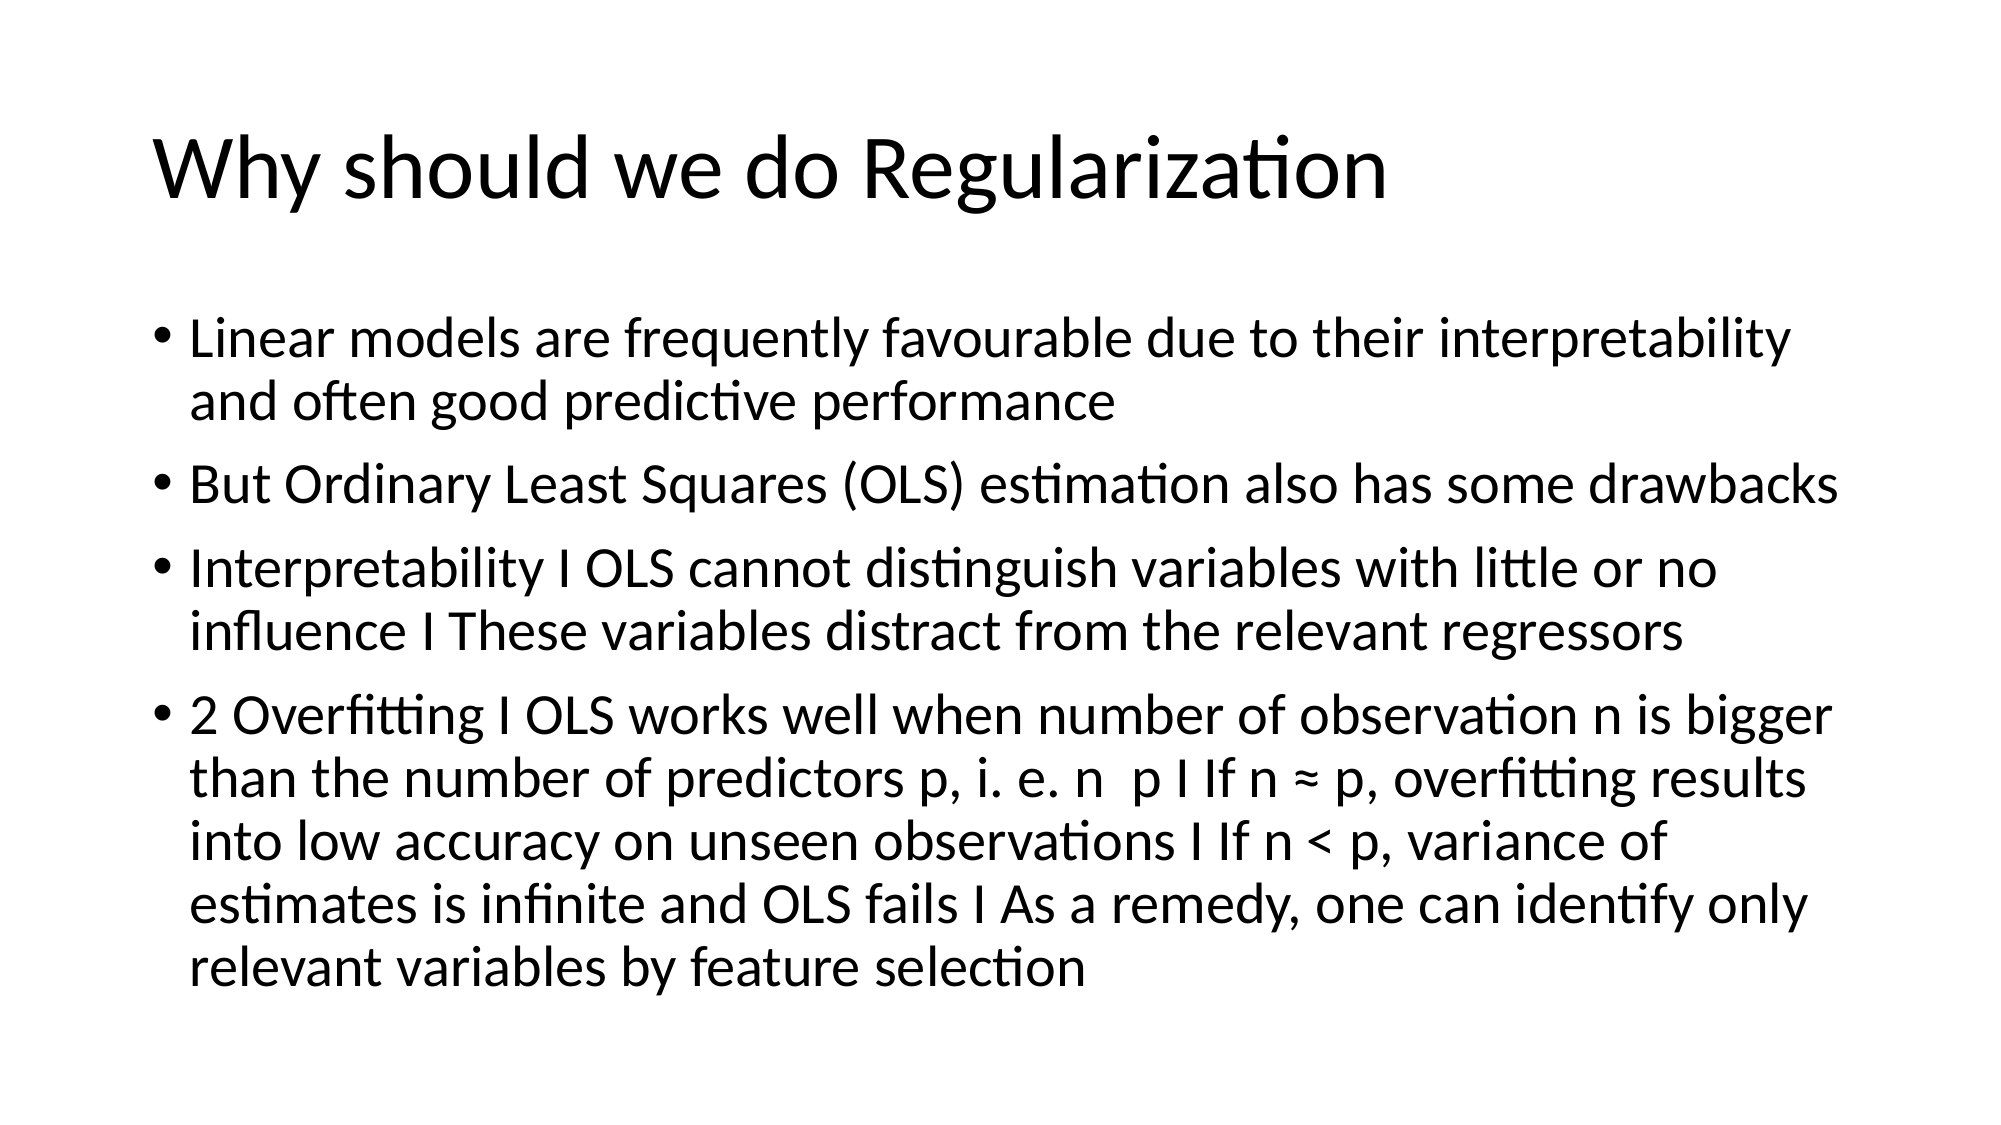

# Why should we do Regularization
Linear models are frequently favourable due to their interpretability and often good predictive performance
But Ordinary Least Squares (OLS) estimation also has some drawbacks
Interpretability I OLS cannot distinguish variables with little or no influence I These variables distract from the relevant regressors
2 Overfitting I OLS works well when number of observation n is bigger than the number of predictors p, i. e. n  p I If n ≈ p, overfitting results into low accuracy on unseen observations I If n < p, variance of estimates is infinite and OLS fails I As a remedy, one can identify only relevant variables by feature selection